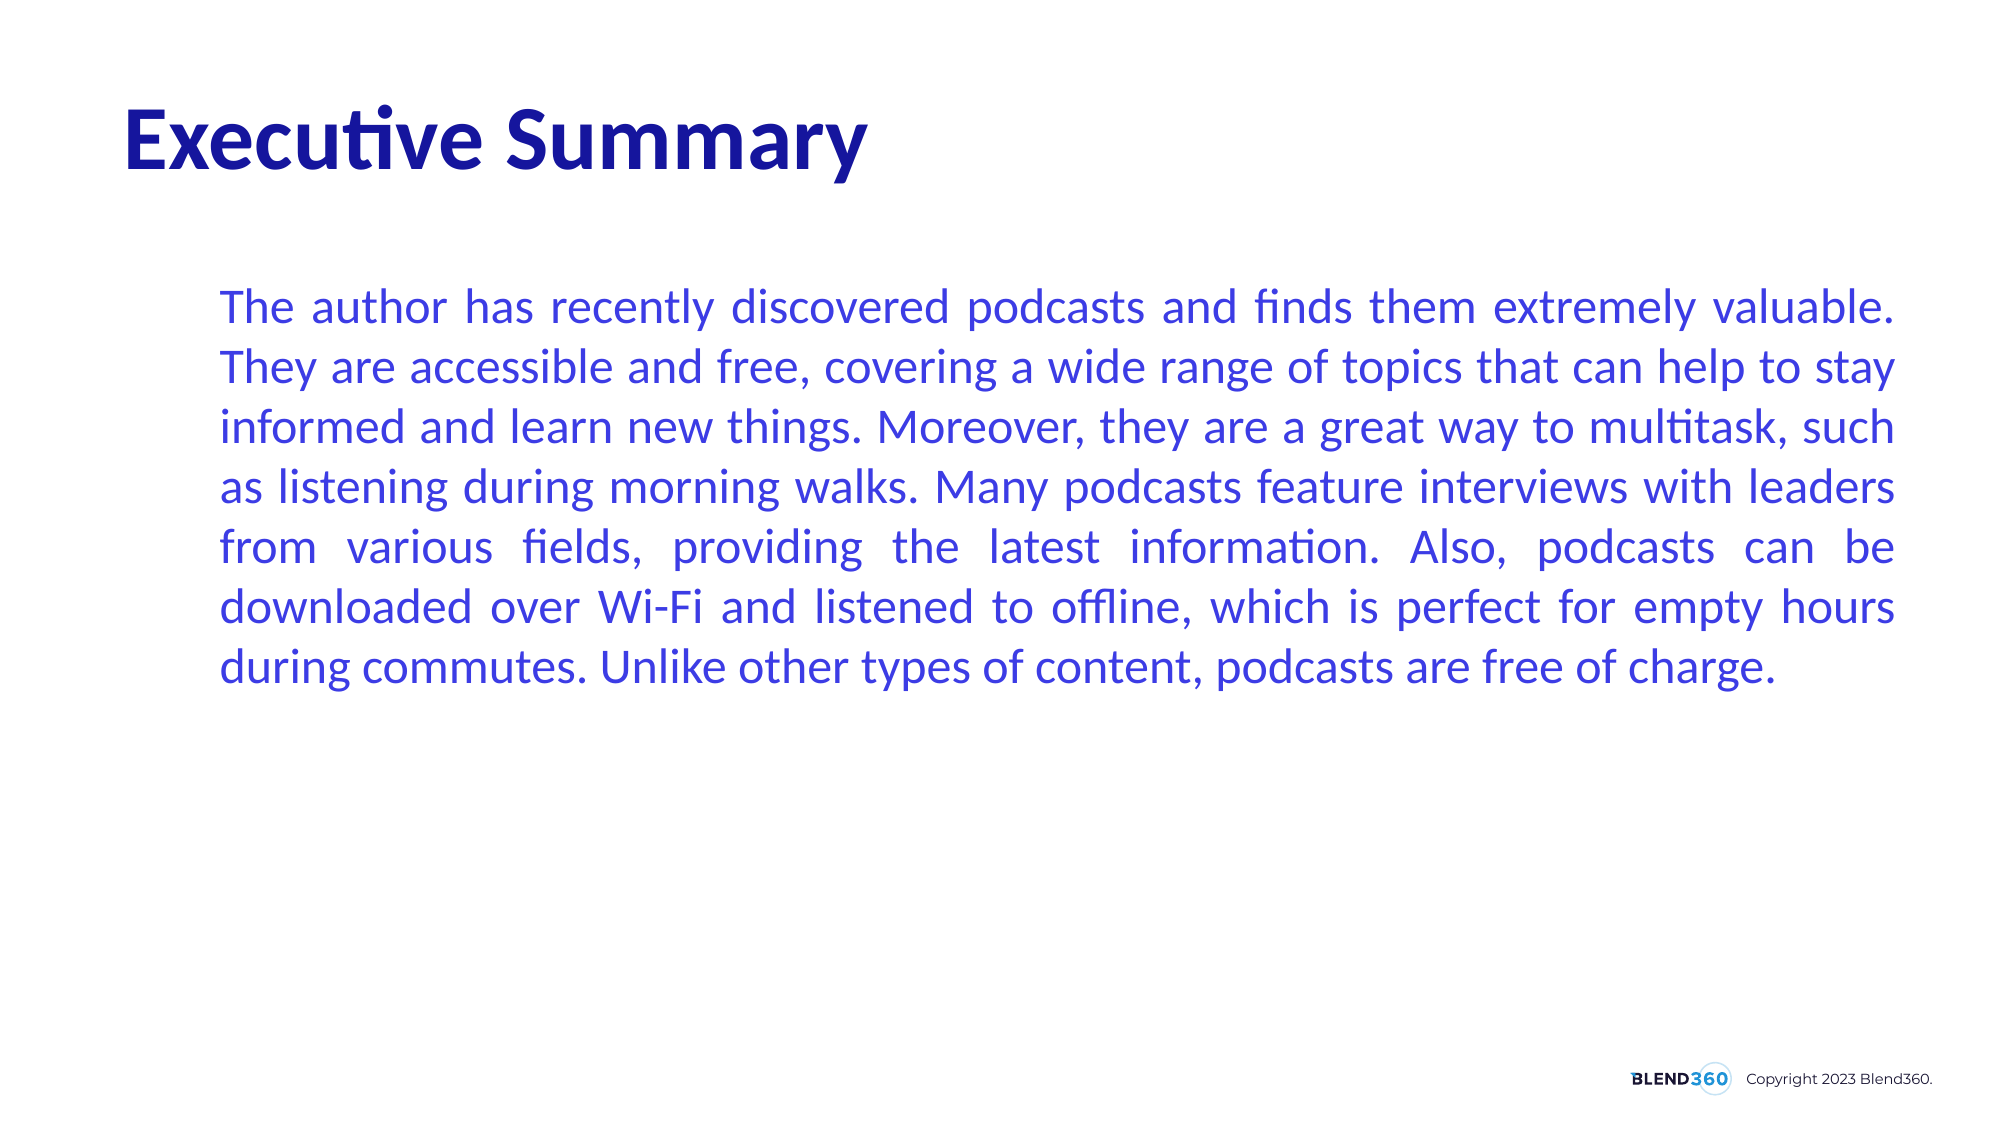

Executive Summary

The author has recently discovered podcasts and finds them extremely valuable. They are accessible and free, covering a wide range of topics that can help to stay informed and learn new things. Moreover, they are a great way to multitask, such as listening during morning walks. Many podcasts feature interviews with leaders from various fields, providing the latest information. Also, podcasts can be downloaded over Wi-Fi and listened to offline, which is perfect for empty hours during commutes. Unlike other types of content, podcasts are free of charge.